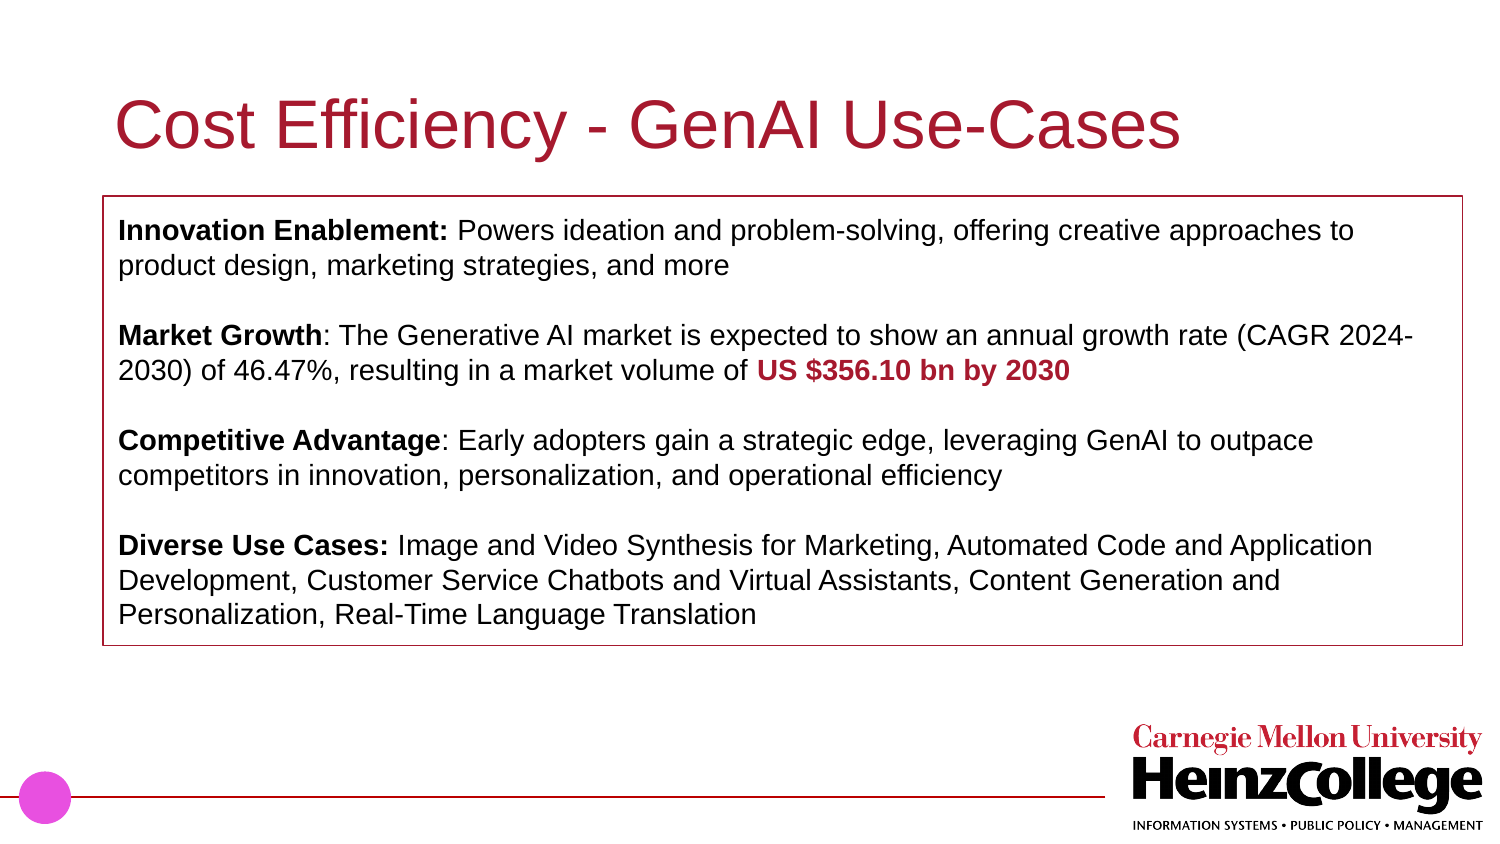

# Cost Efficiency - GenAI Use-Cases
Innovation Enablement: Powers ideation and problem-solving, offering creative approaches to product design, marketing strategies, and more

Market Growth: The Generative AI market is expected to show an annual growth rate (CAGR 2024-2030) of 46.47%, resulting in a market volume of US $356.10 bn by 2030

Competitive Advantage: Early adopters gain a strategic edge, leveraging GenAI to outpace competitors in innovation, personalization, and operational efficiency

Diverse Use Cases: Image and Video Synthesis for Marketing, Automated Code and Application Development, Customer Service Chatbots and Virtual Assistants, Content Generation and Personalization, Real-Time Language Translation